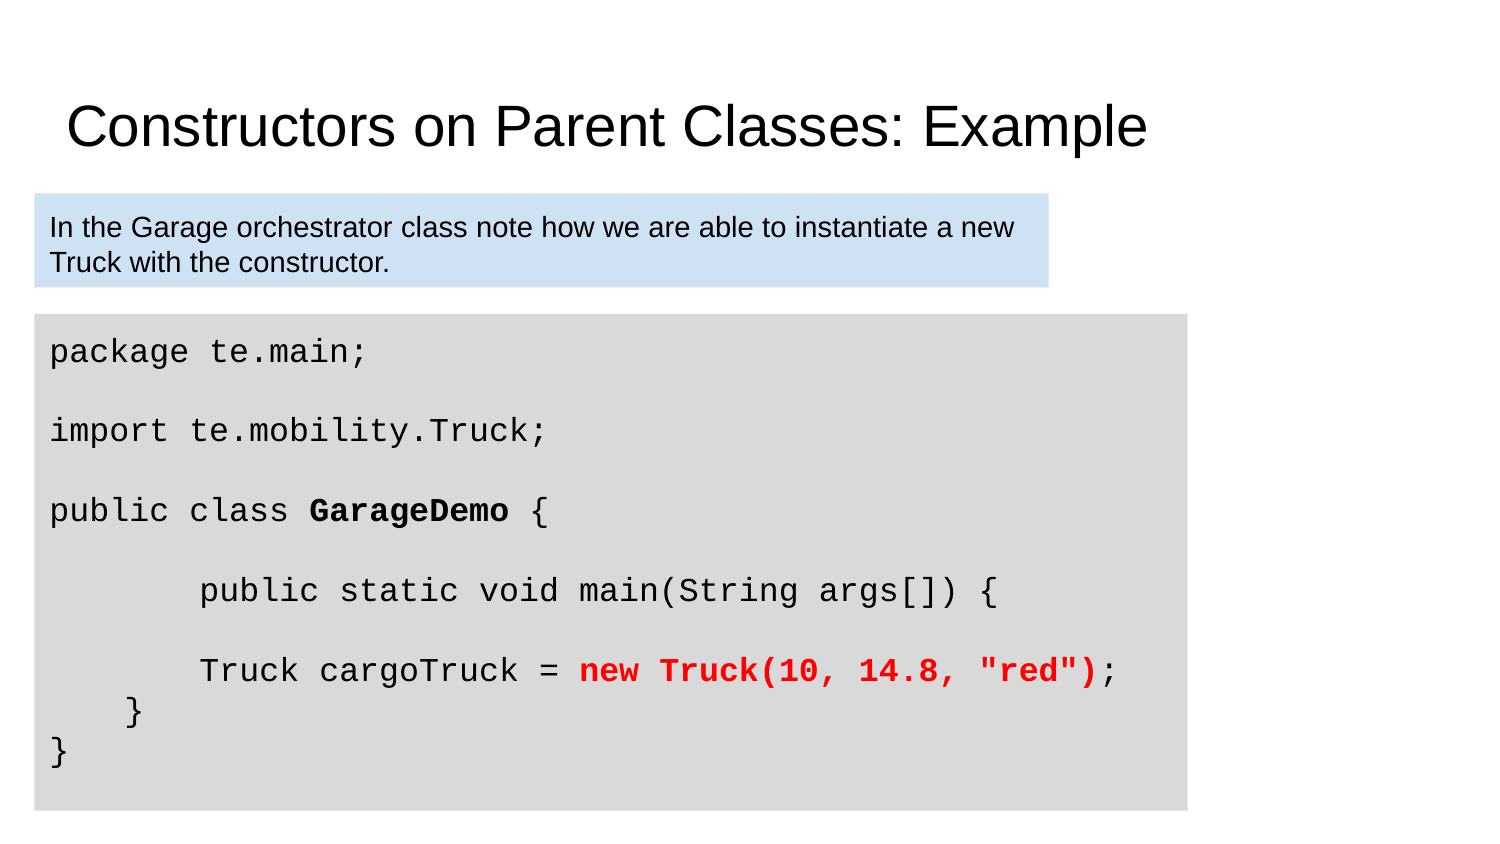

# Constructors on Parent Classes: Example
In the Garage orchestrator class note how we are able to instantiate a new Truck with the constructor.
package te.main;

import te.mobility.Truck;

public class GarageDemo {

	public static void main(String args[]) {

	Truck cargoTruck = new Truck(10, 14.8, "red");
}
}